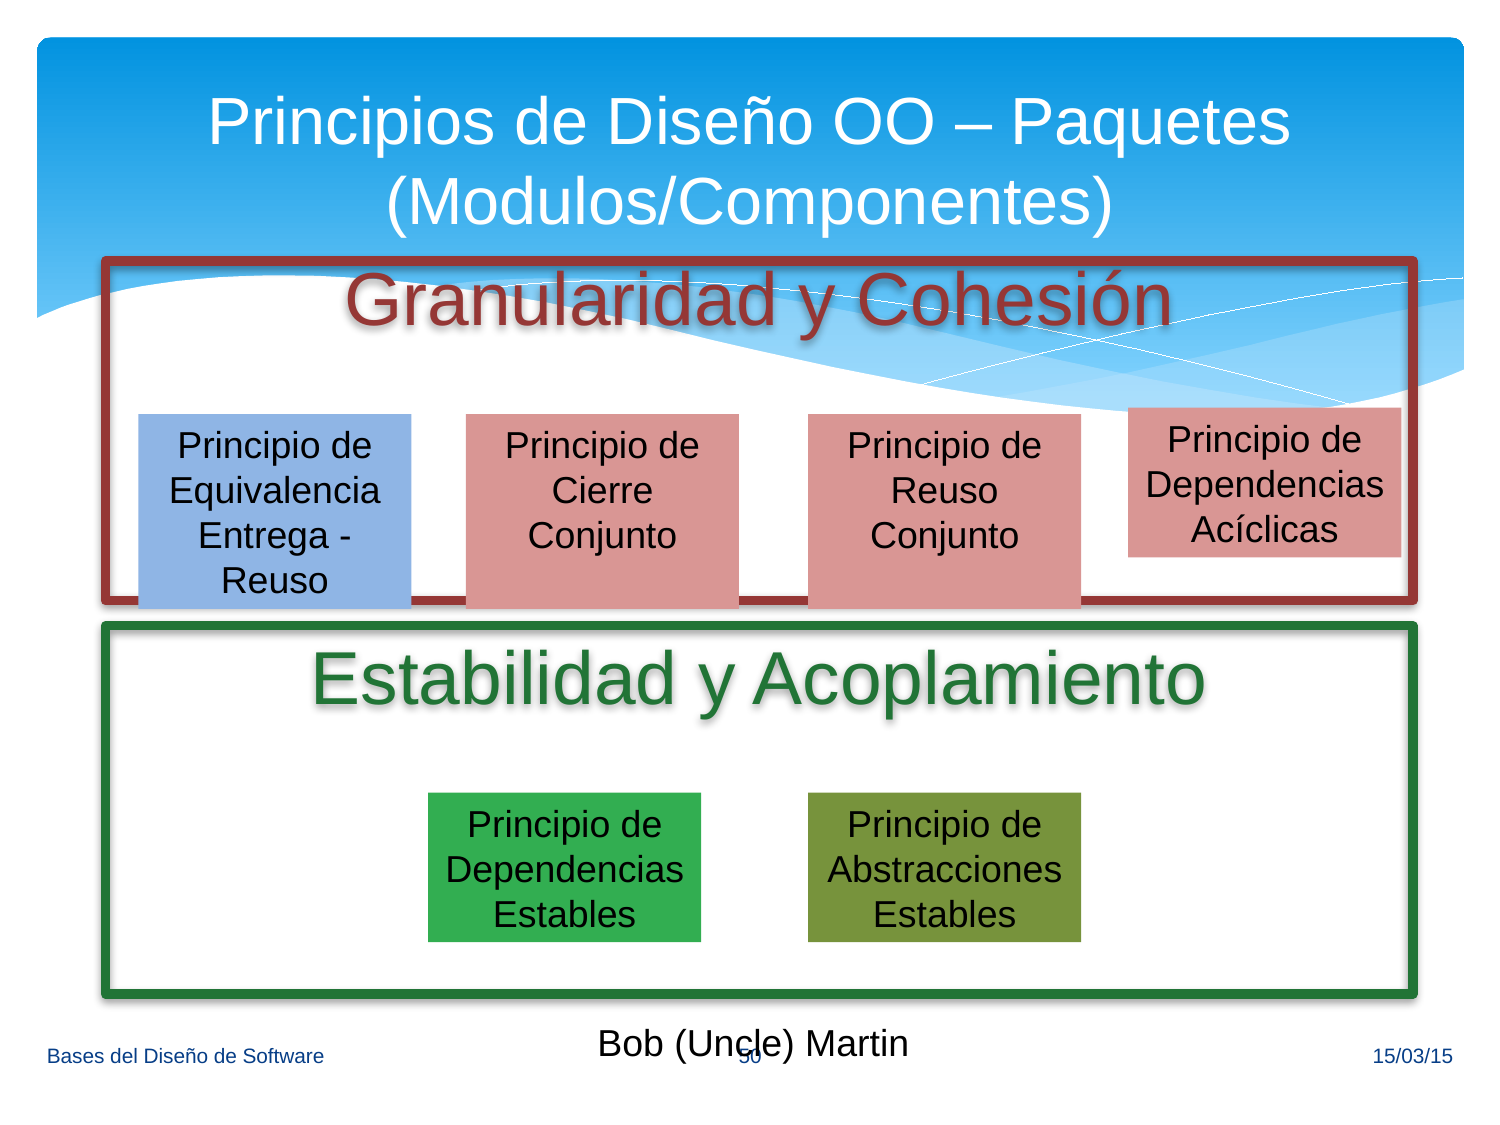

# Principios de Diseño OO – Paquetes (Modulos/Componentes)
Granularidad y Cohesión

Principio de Dependencias Acíclicas
Principio de Equivalencia Entrega - Reuso
Principio de Cierre Conjunto

Principio de Reuso Conjunto

Estabilidad y Acoplamiento

Principio de Dependencias Estables
Principio de Abstracciones Estables
Bob (Uncle) Martin
50
Bases del Diseño de Software
15/03/15